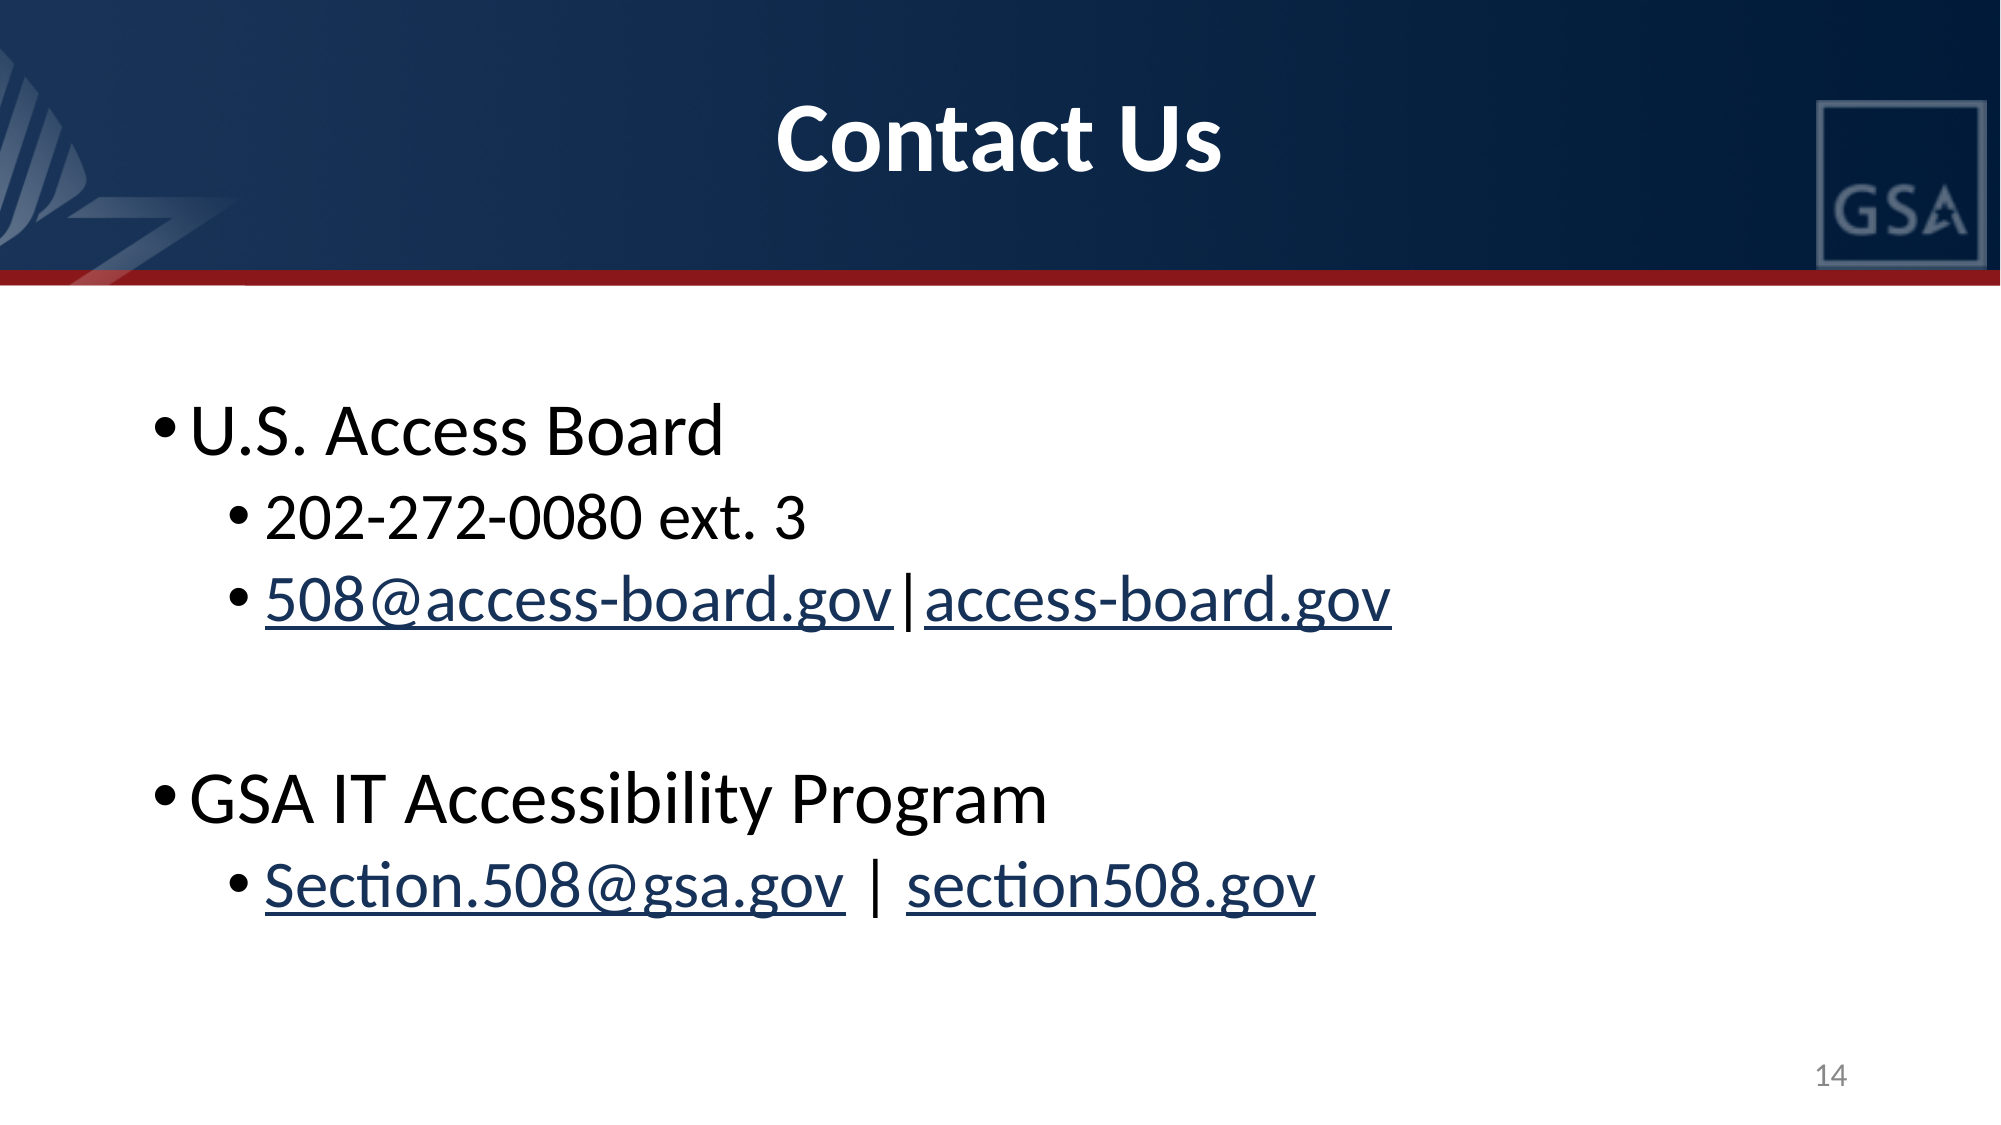

# Contact Us
U.S. Access Board
202-272-0080 ext. 3
508@access-board.gov|access-board.gov

GSA IT Accessibility Program
Section.508@gsa.gov | section508.gov
14